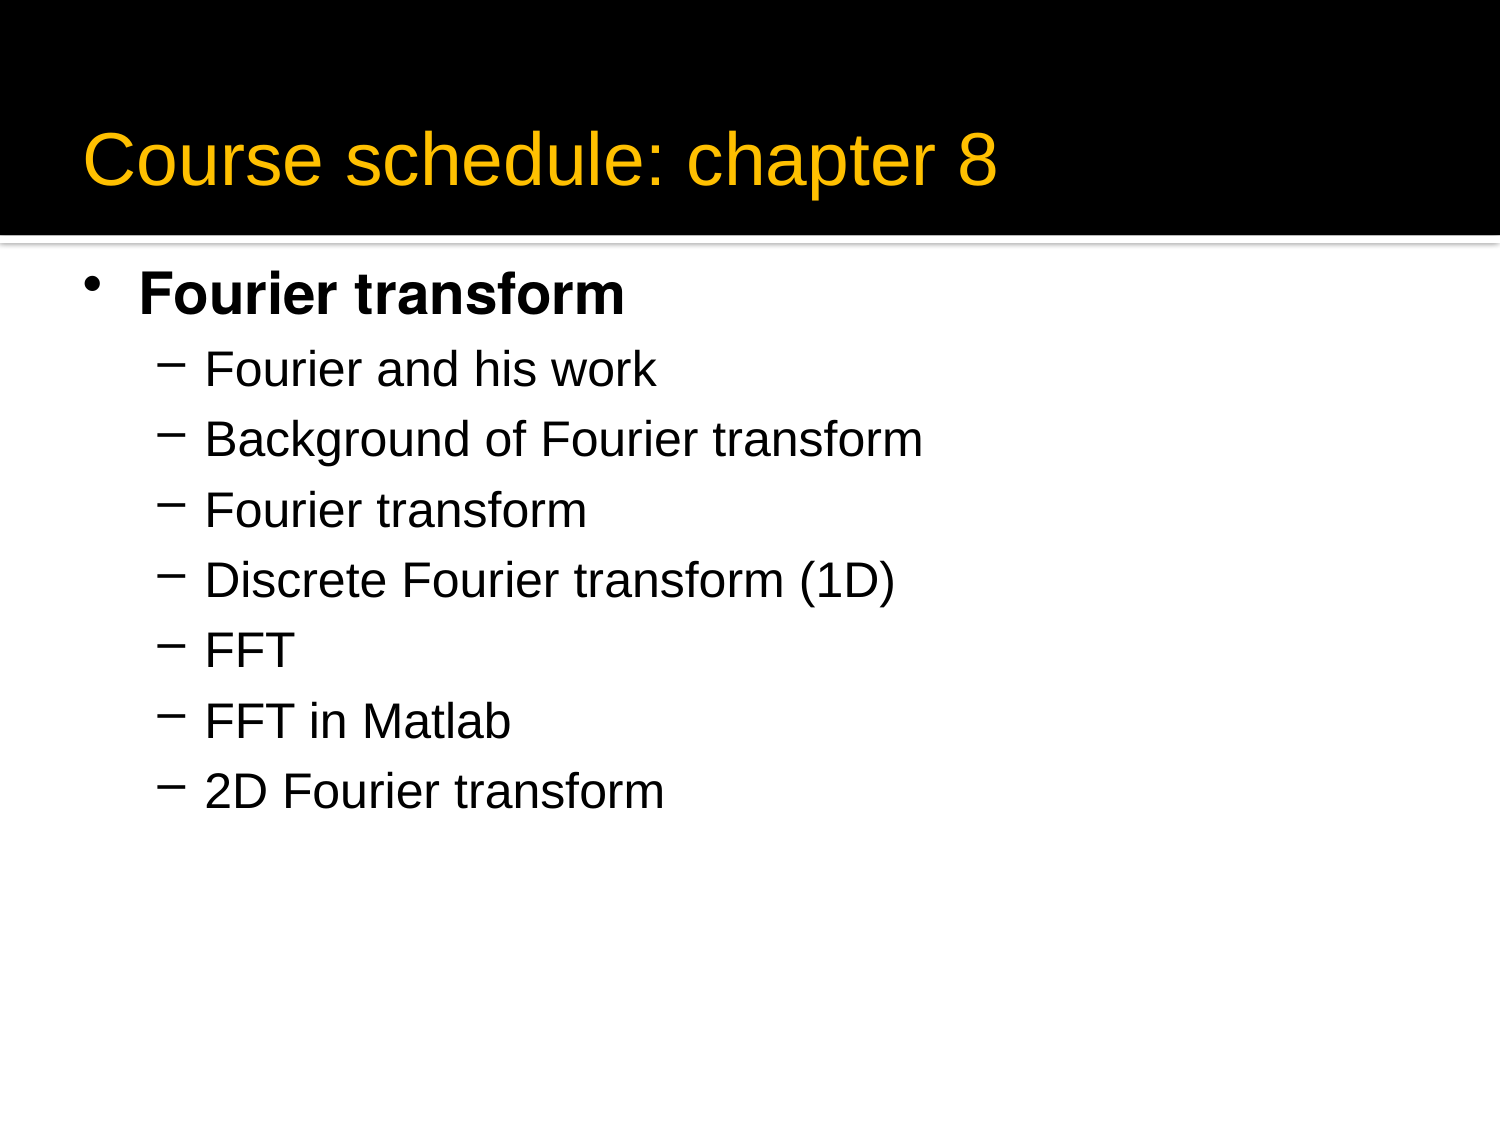

Course schedule: chapter 8
Fourier transform
Fourier and his work
Background of Fourier transform
Fourier transform
Discrete Fourier transform (1D)
FFT
FFT in Matlab
2D Fourier transform